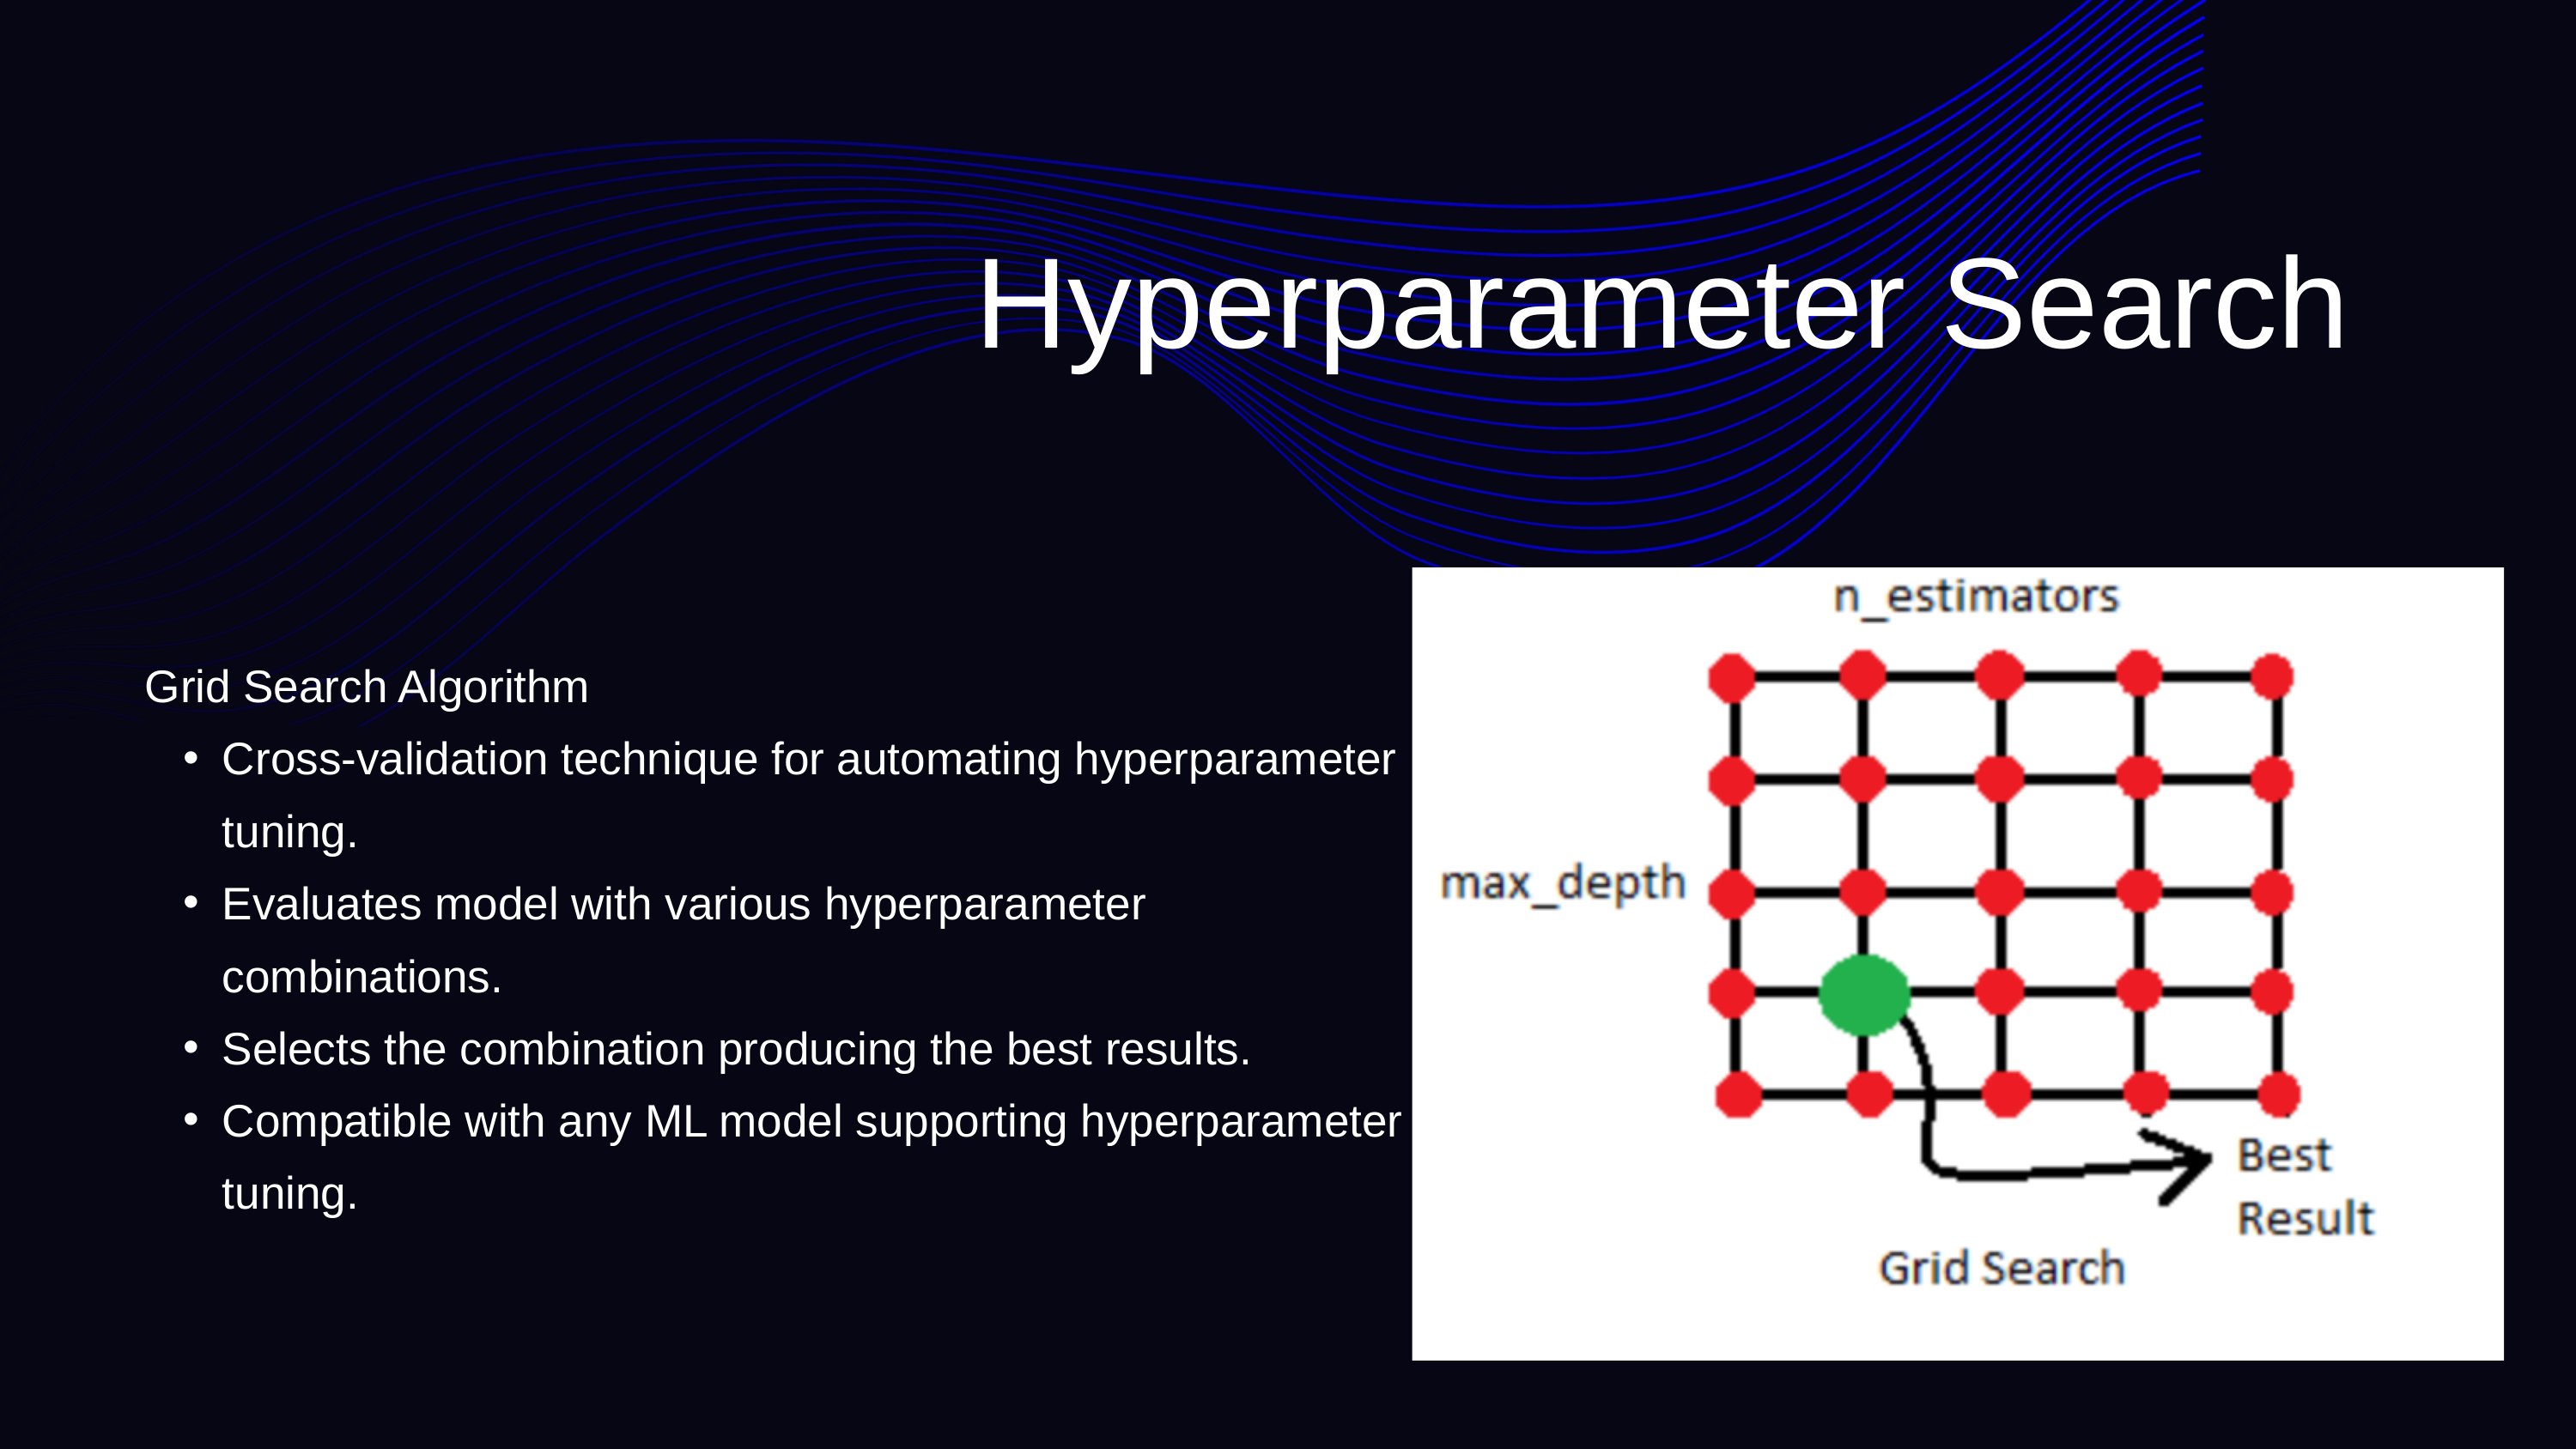

Hyperparameter Search

Grid Search Algorithm
Cross-validation technique for automating hyperparameter tuning.
Evaluates model with various hyperparameter combinations.
Selects the combination producing the best results.
Compatible with any ML model supporting hyperparameter tuning.